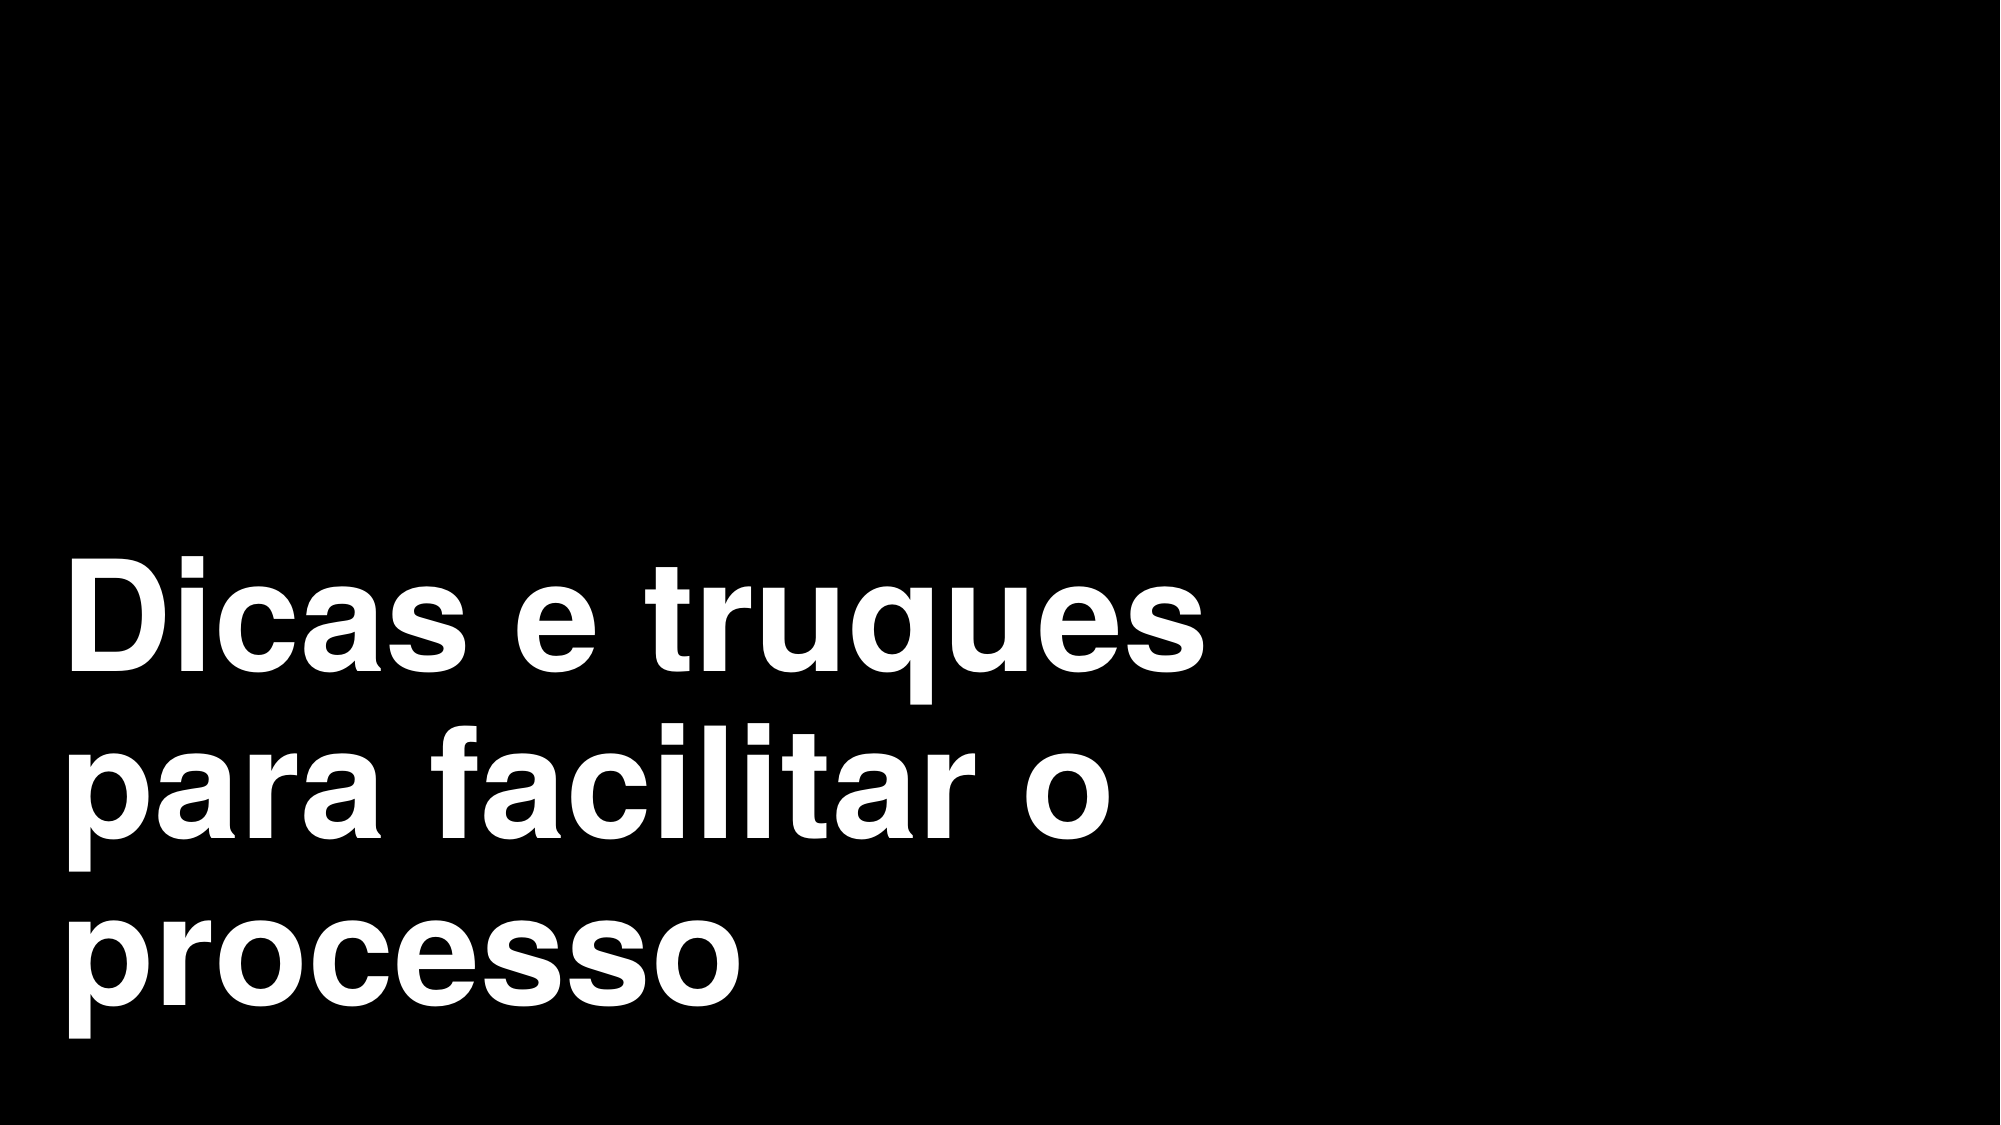

# Dicas e truques para facilitar o processo